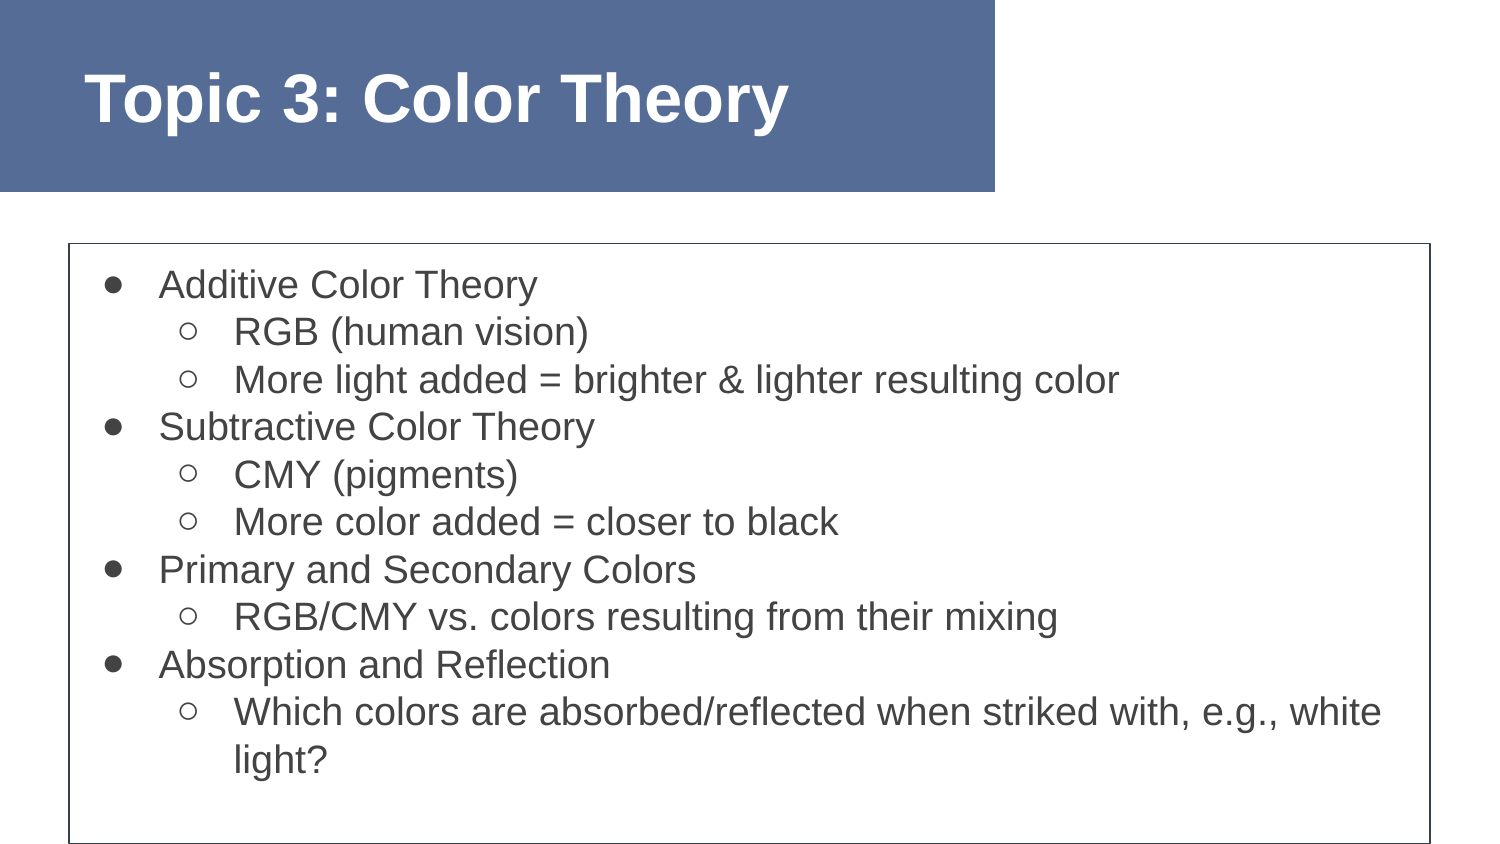

Topic 3: Color Theory
Additive Color Theory
RGB (human vision)
More light added = brighter & lighter resulting color
Subtractive Color Theory
CMY (pigments)
More color added = closer to black
Primary and Secondary Colors
RGB/CMY vs. colors resulting from their mixing
Absorption and Reflection
Which colors are absorbed/reflected when striked with, e.g., white light?